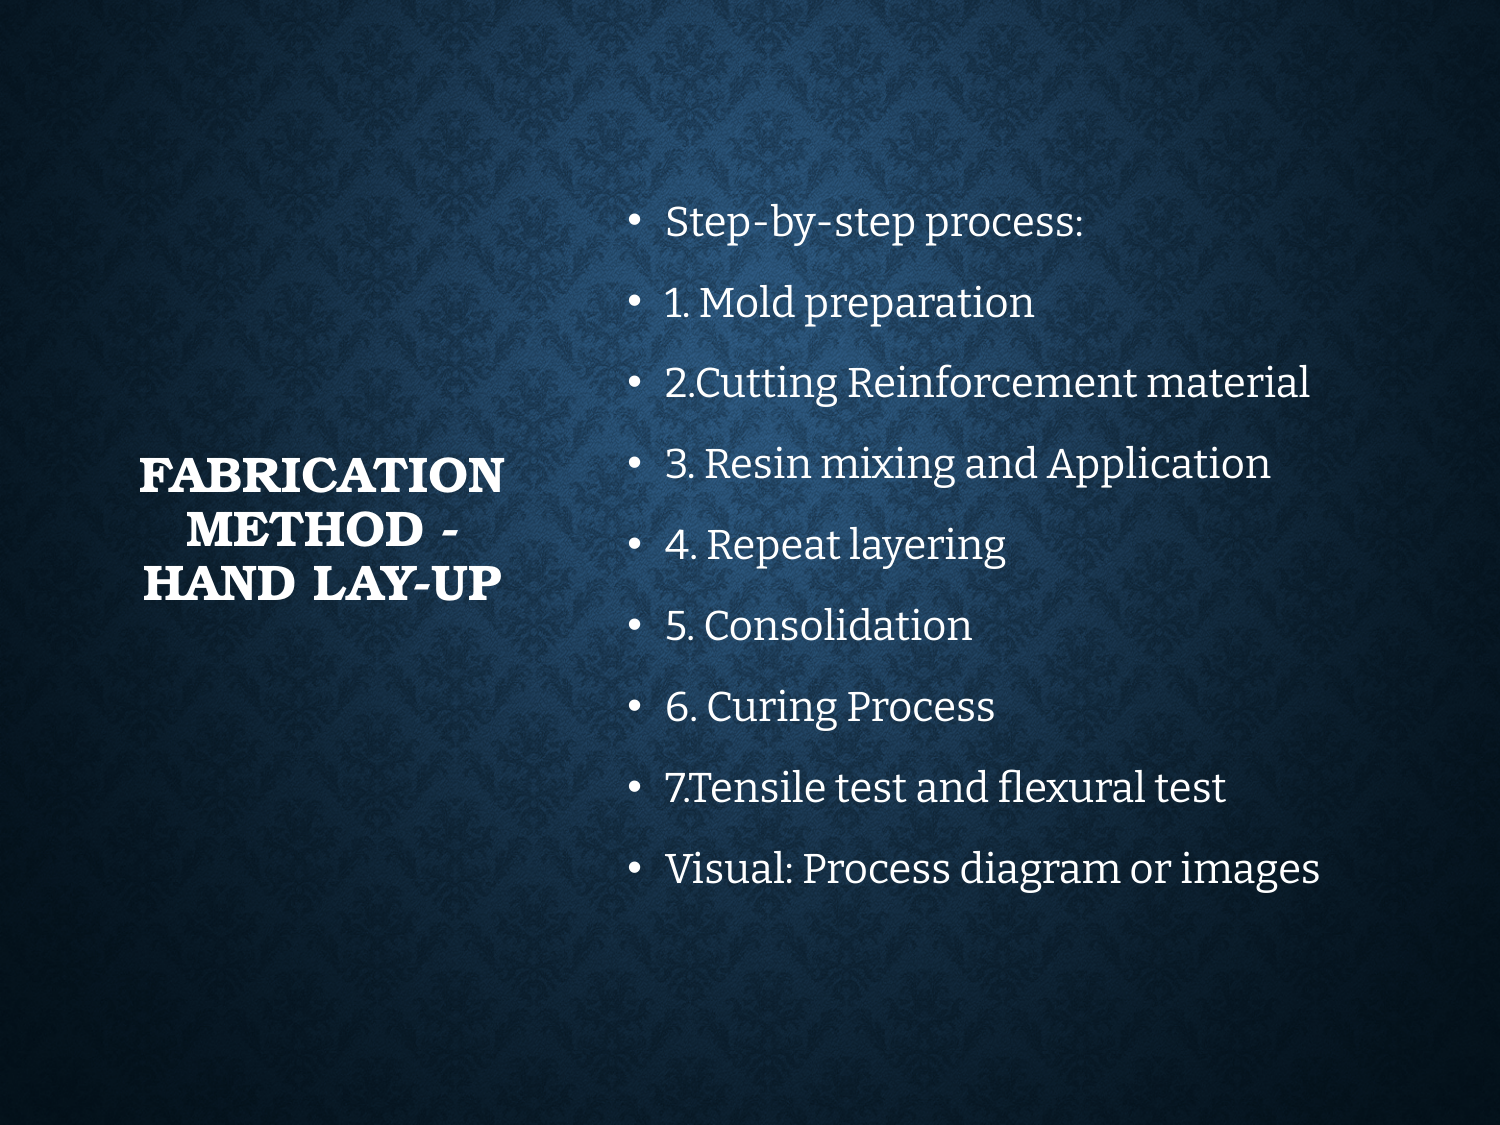

# Fabrication Method - Hand Lay-Up
Step-by-step process:
1. Mold preparation
2.Cutting Reinforcement material
3. Resin mixing and Application
4. Repeat layering
5. Consolidation
6. Curing Process
7.Tensile test and flexural test
Visual: Process diagram or images